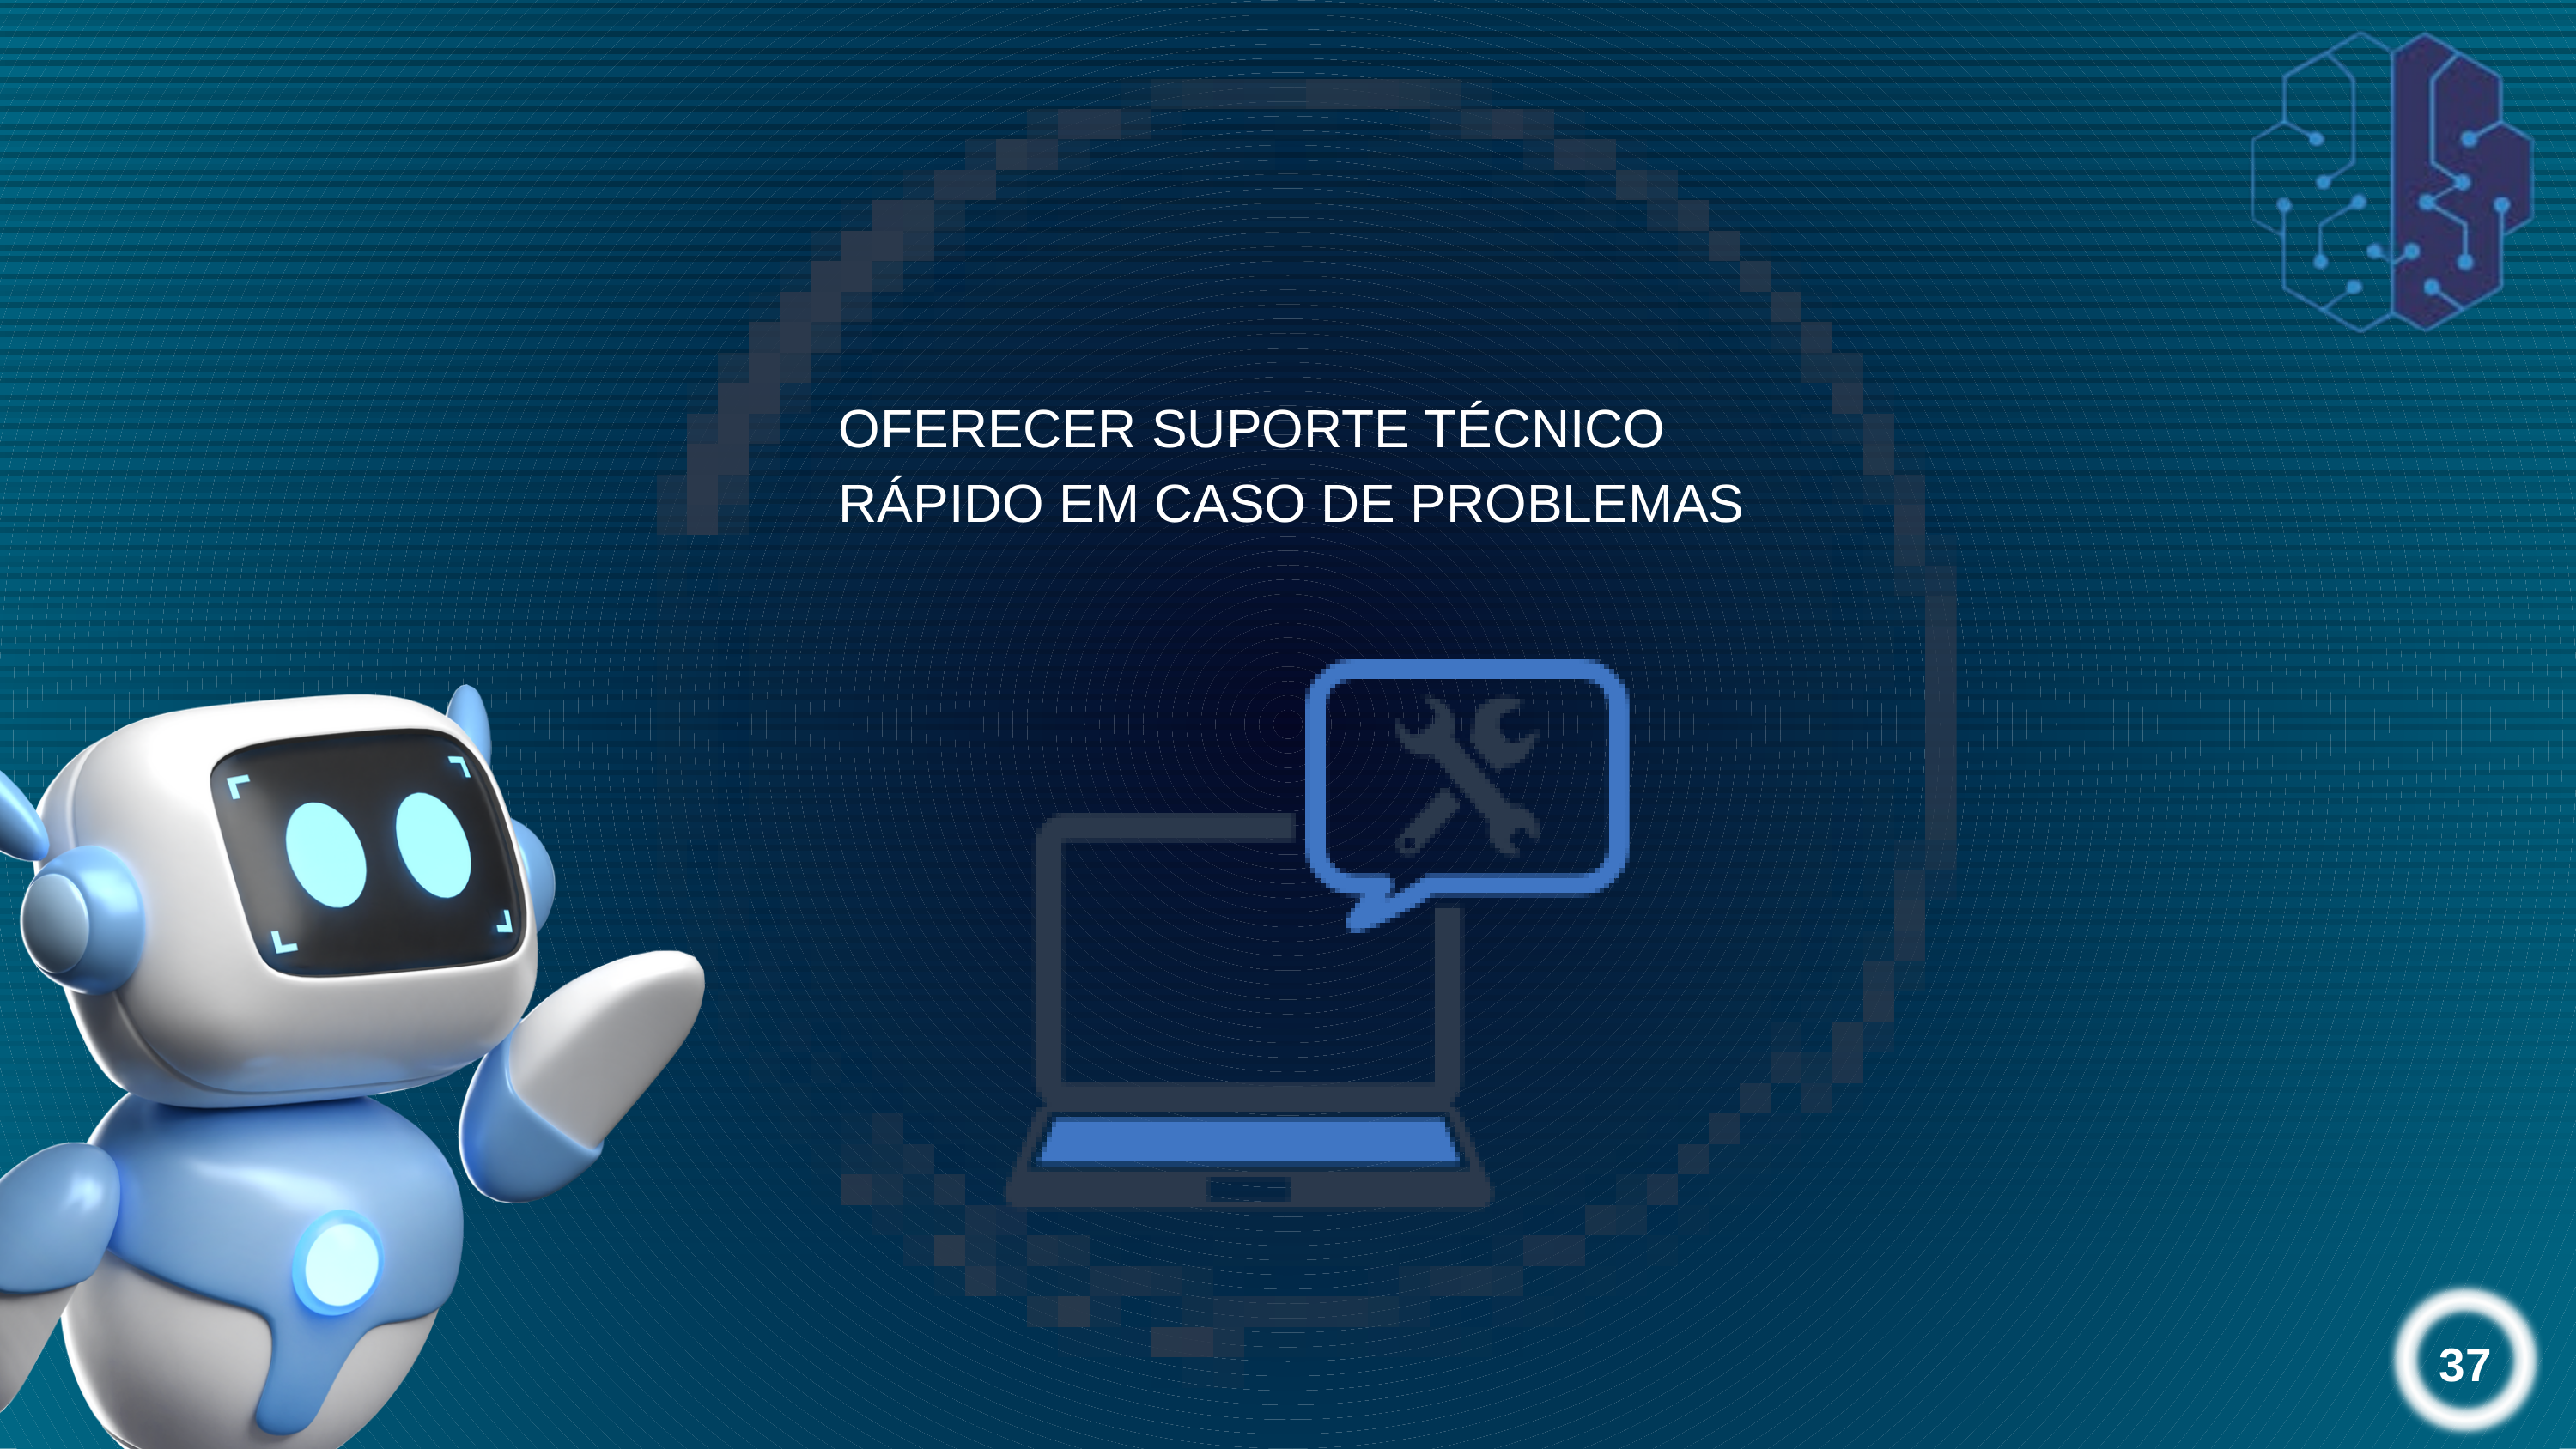

OFERECER SUPORTE TÉCNICO RÁPIDO EM CASO DE PROBLEMAS

37